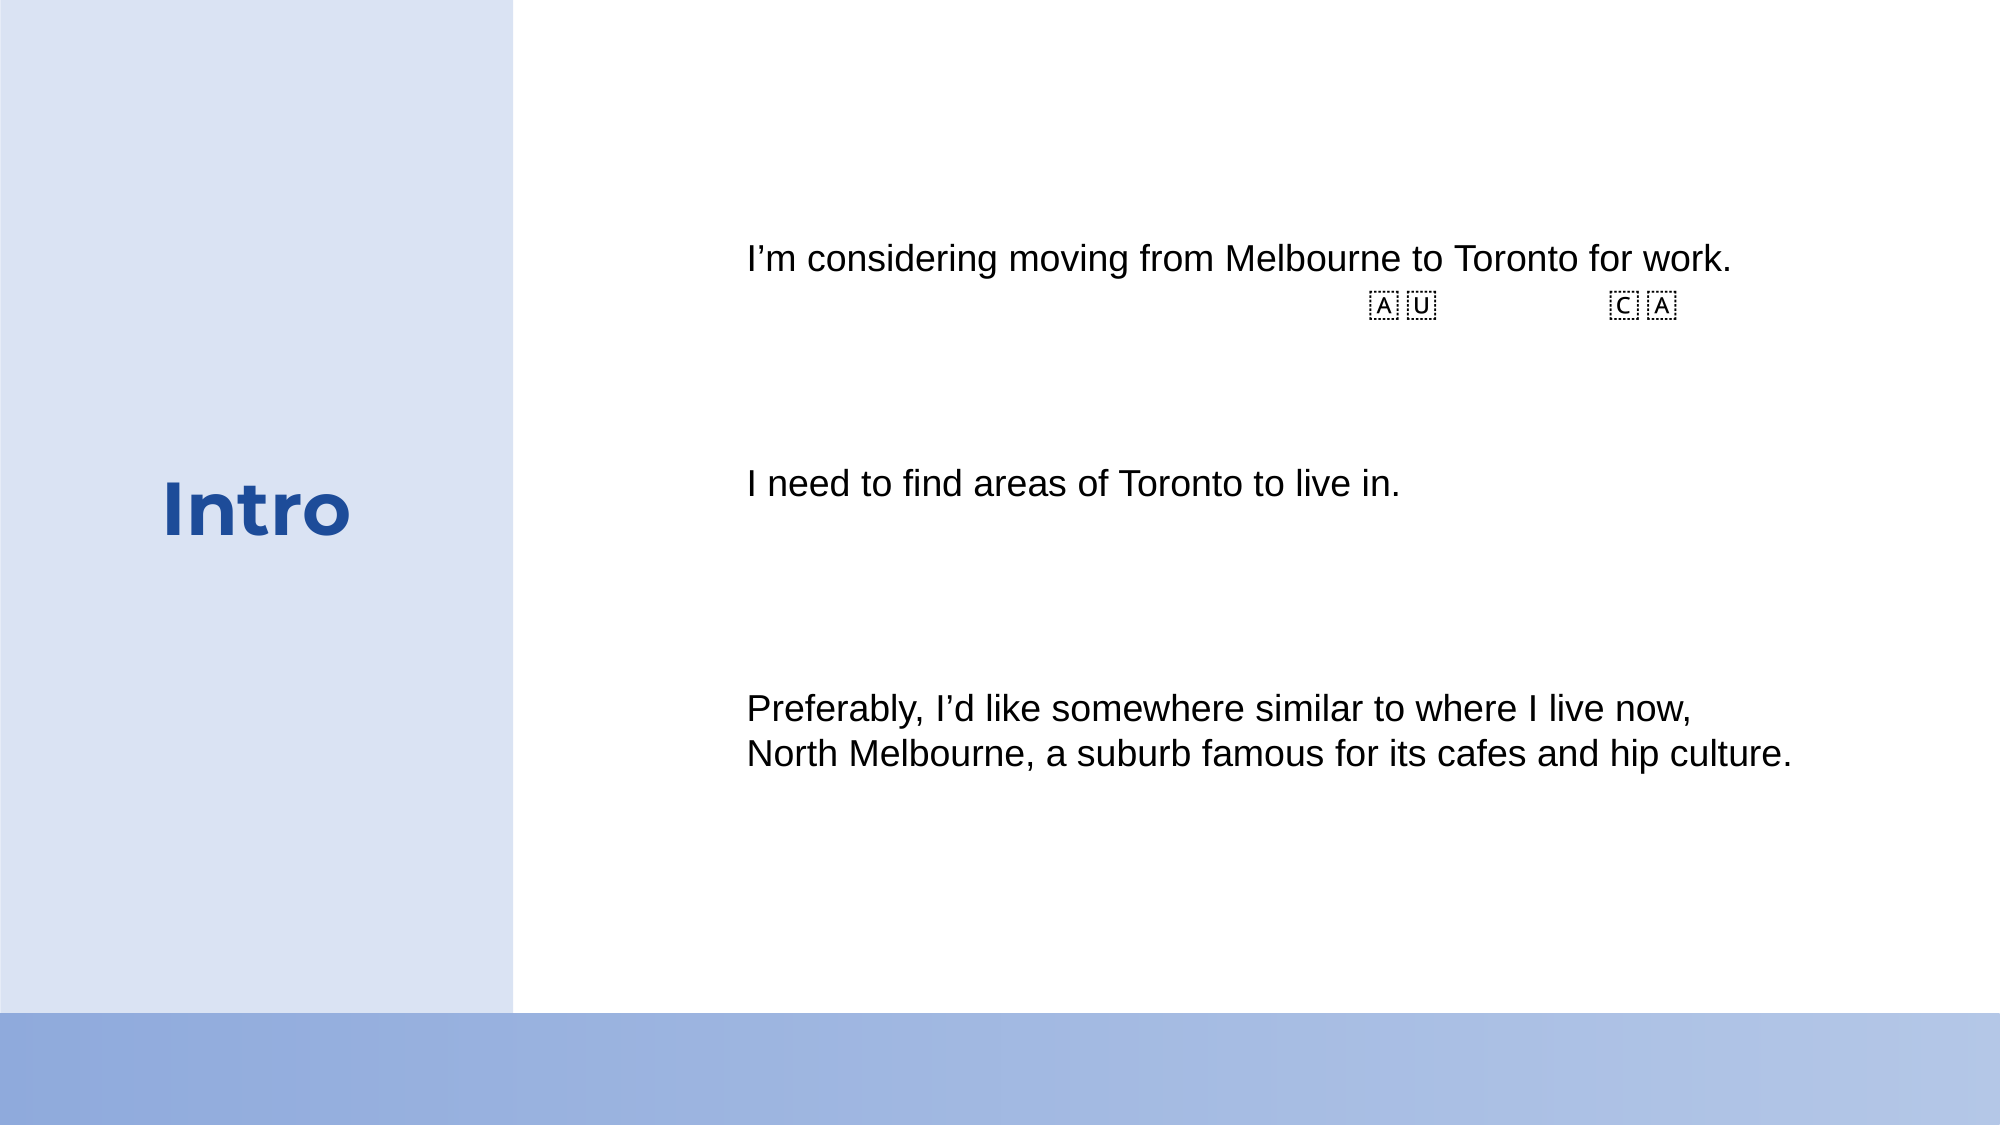

I’m considering moving from Melbourne to Toronto for work.
	🇦🇺	🇨🇦

I need to find areas of Toronto to live in.

Preferably, I’d like somewhere similar to where I live now,
North Melbourne, a suburb famous for its cafes and hip culture.
Intro